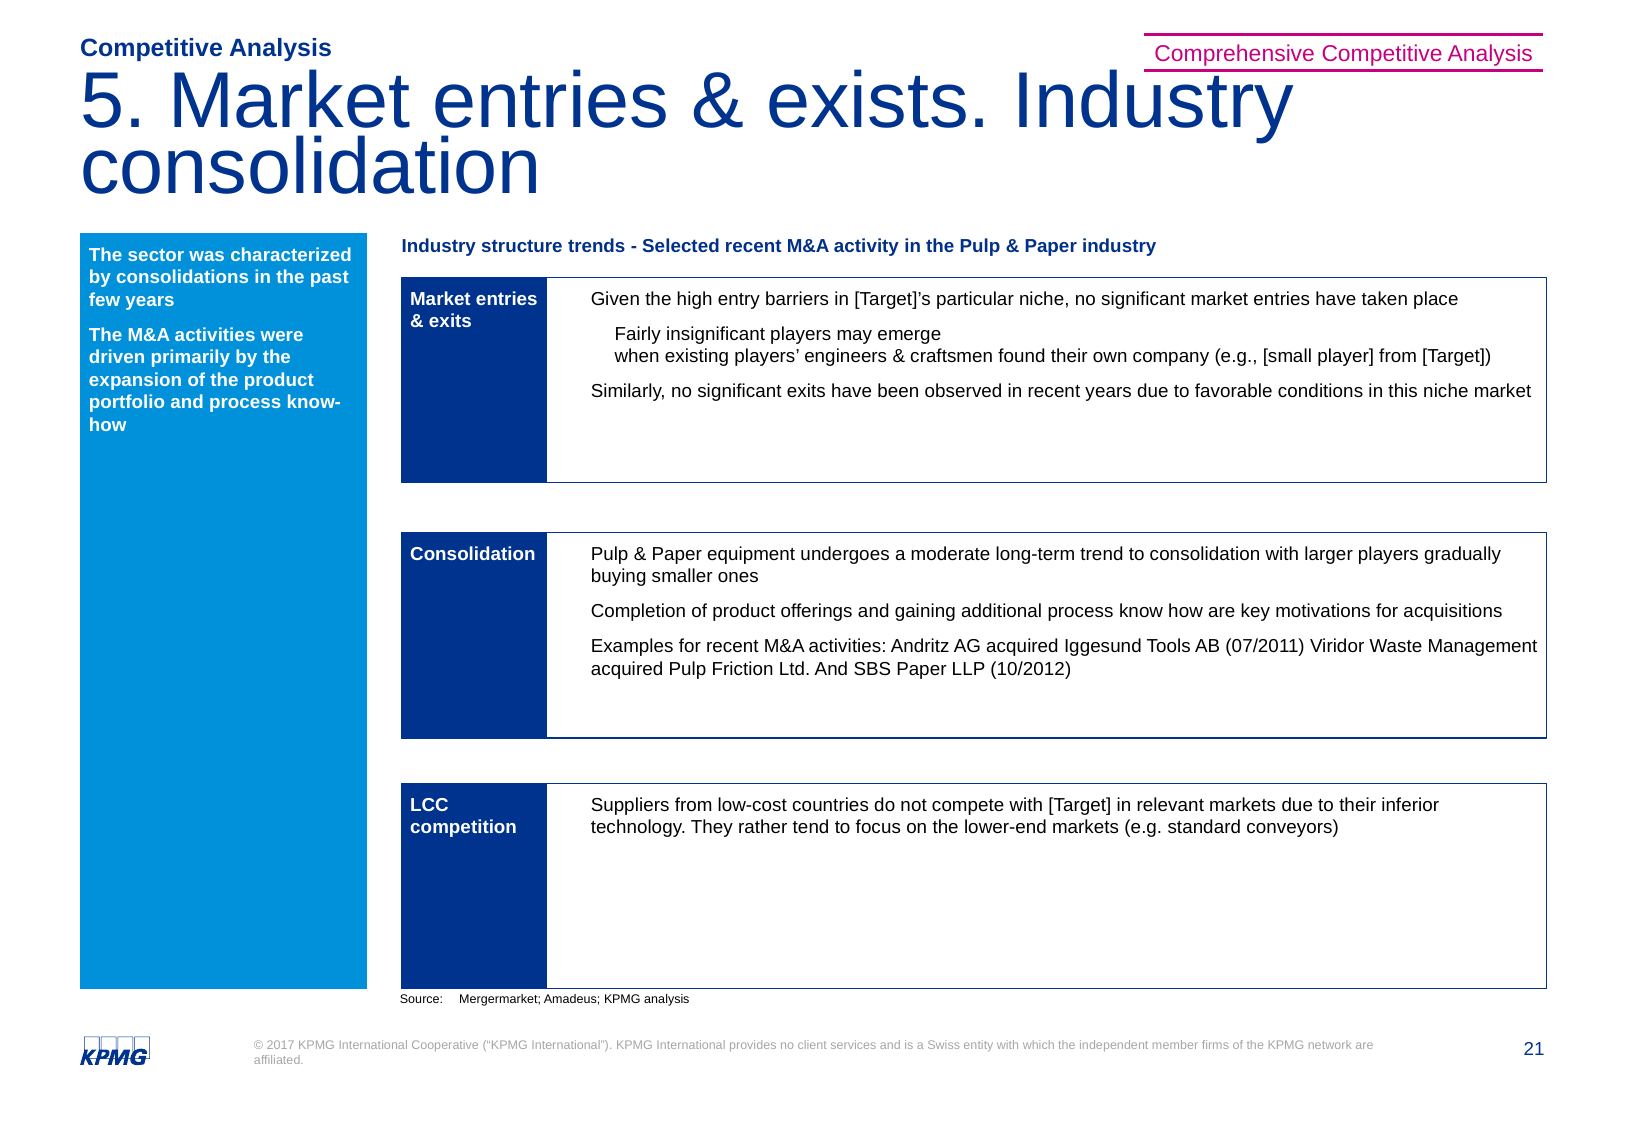

Competitive Analysis
Comprehensive Competitive Analysis
# 5. Market entries & exists. Industry consolidation
The sector was characterized by consolidations in the past few years
The M&A activities were driven primarily by the expansion of the product portfolio and process know-how

Industry structure trends - Selected recent M&A activity in the Pulp & Paper industry
Market entries & exits
Given the high entry barriers in [Target]’s particular niche, no significant market entries have taken place
Fairly insignificant players may emerge
when existing players’ engineers & craftsmen found their own company (e.g., [small player] from [Target])
Similarly, no significant exits have been observed in recent years due to favorable conditions in this niche market
Consolidation
Pulp & Paper equipment undergoes a moderate long-term trend to consolidation with larger players gradually buying smaller ones
Completion of product offerings and gaining additional process know how are key motivations for acquisitions
Examples for recent M&A activities: Andritz AG acquired Iggesund Tools AB (07/2011) Viridor Waste Management acquired Pulp Friction Ltd. And SBS Paper LLP (10/2012)
LCC competition
Suppliers from low-cost countries do not compete with [Target] in relevant markets due to their inferior technology. They rather tend to focus on the lower-end markets (e.g. standard conveyors)
Source:	Mergermarket; Amadeus; KPMG analysis